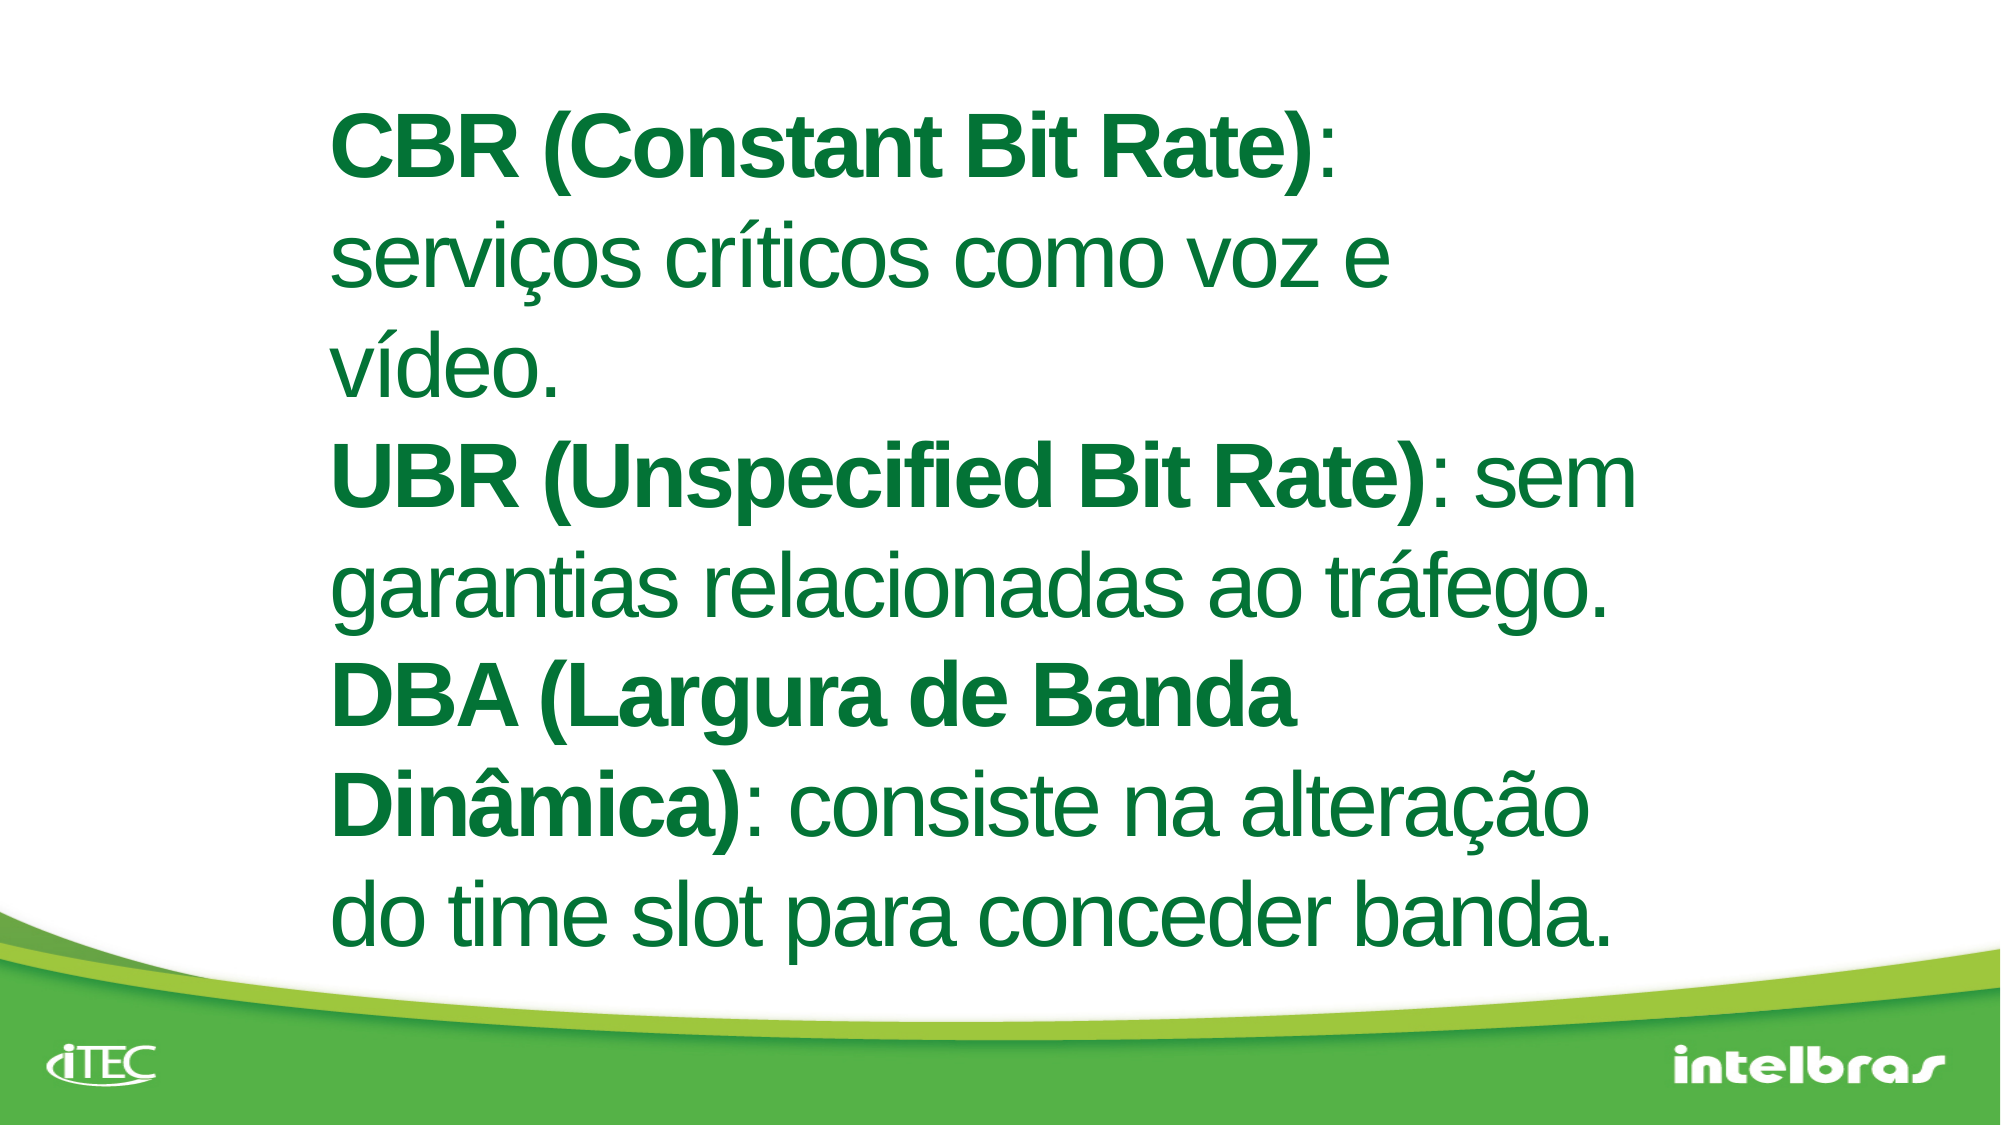

CBR (Constant Bit Rate): serviços críticos como voz e vídeo.
UBR (Unspecified Bit Rate): sem garantias relacionadas ao tráfego.
DBA (Largura de Banda Dinâmica): consiste na alteração do time slot para conceder banda.